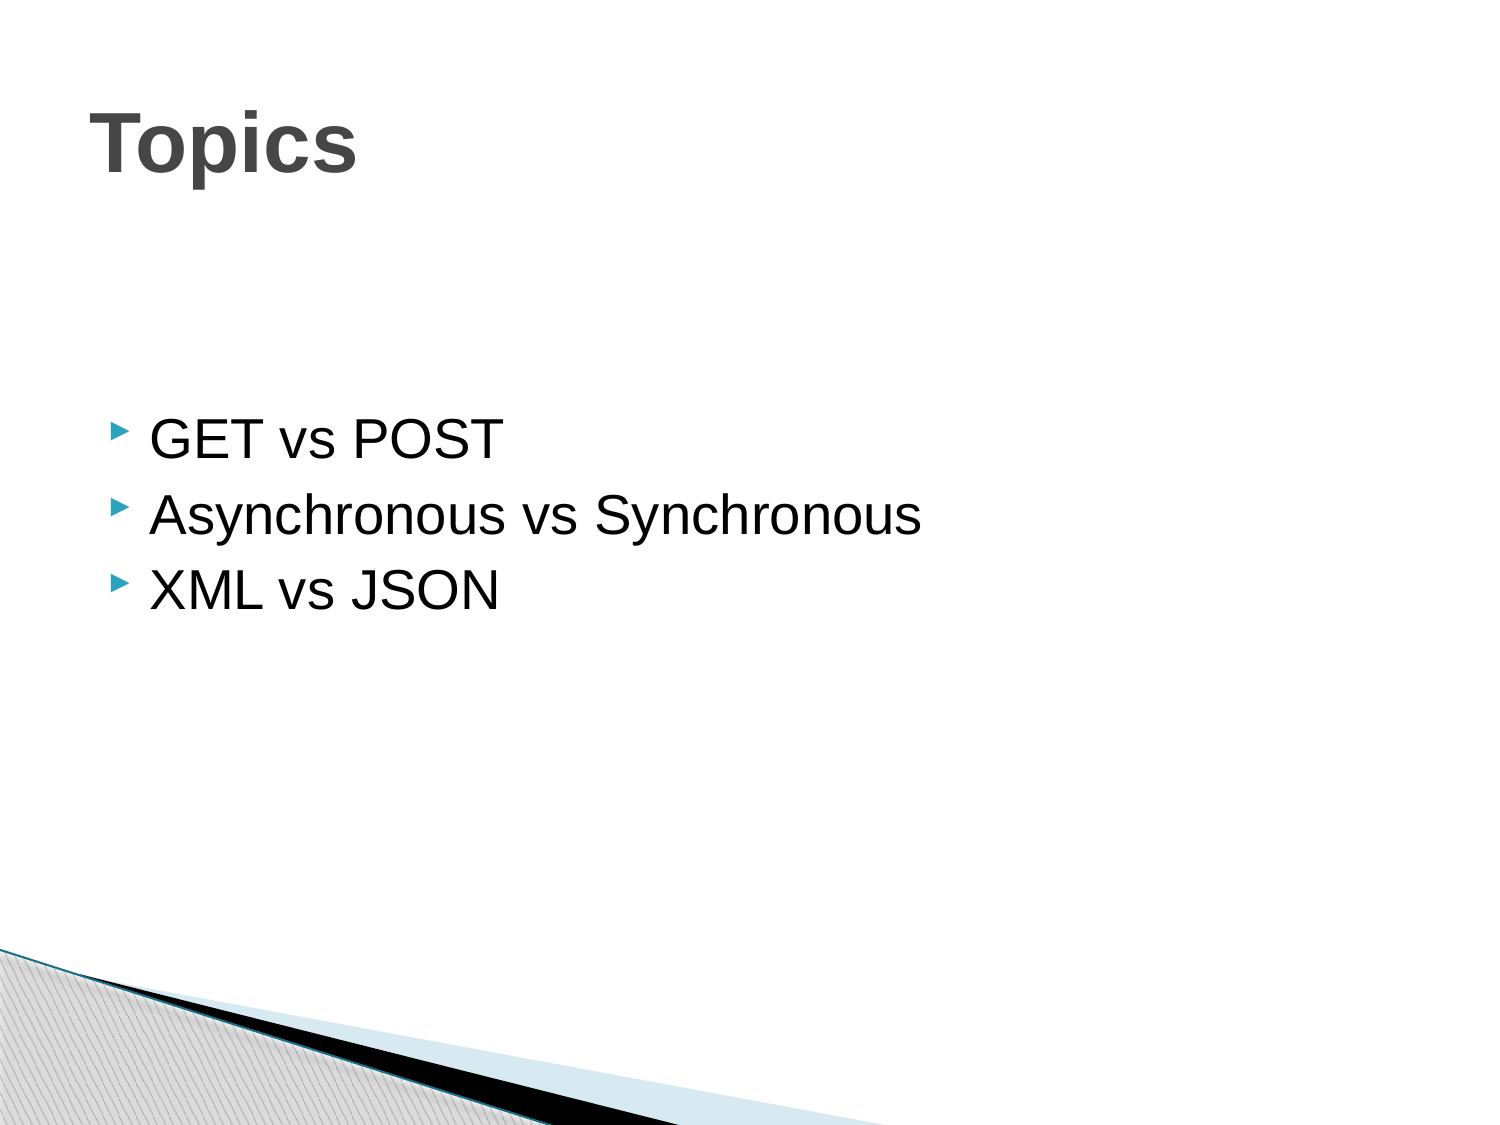

# Topics

GET vs POST
Asynchronous vs Synchronous
XML vs JSON